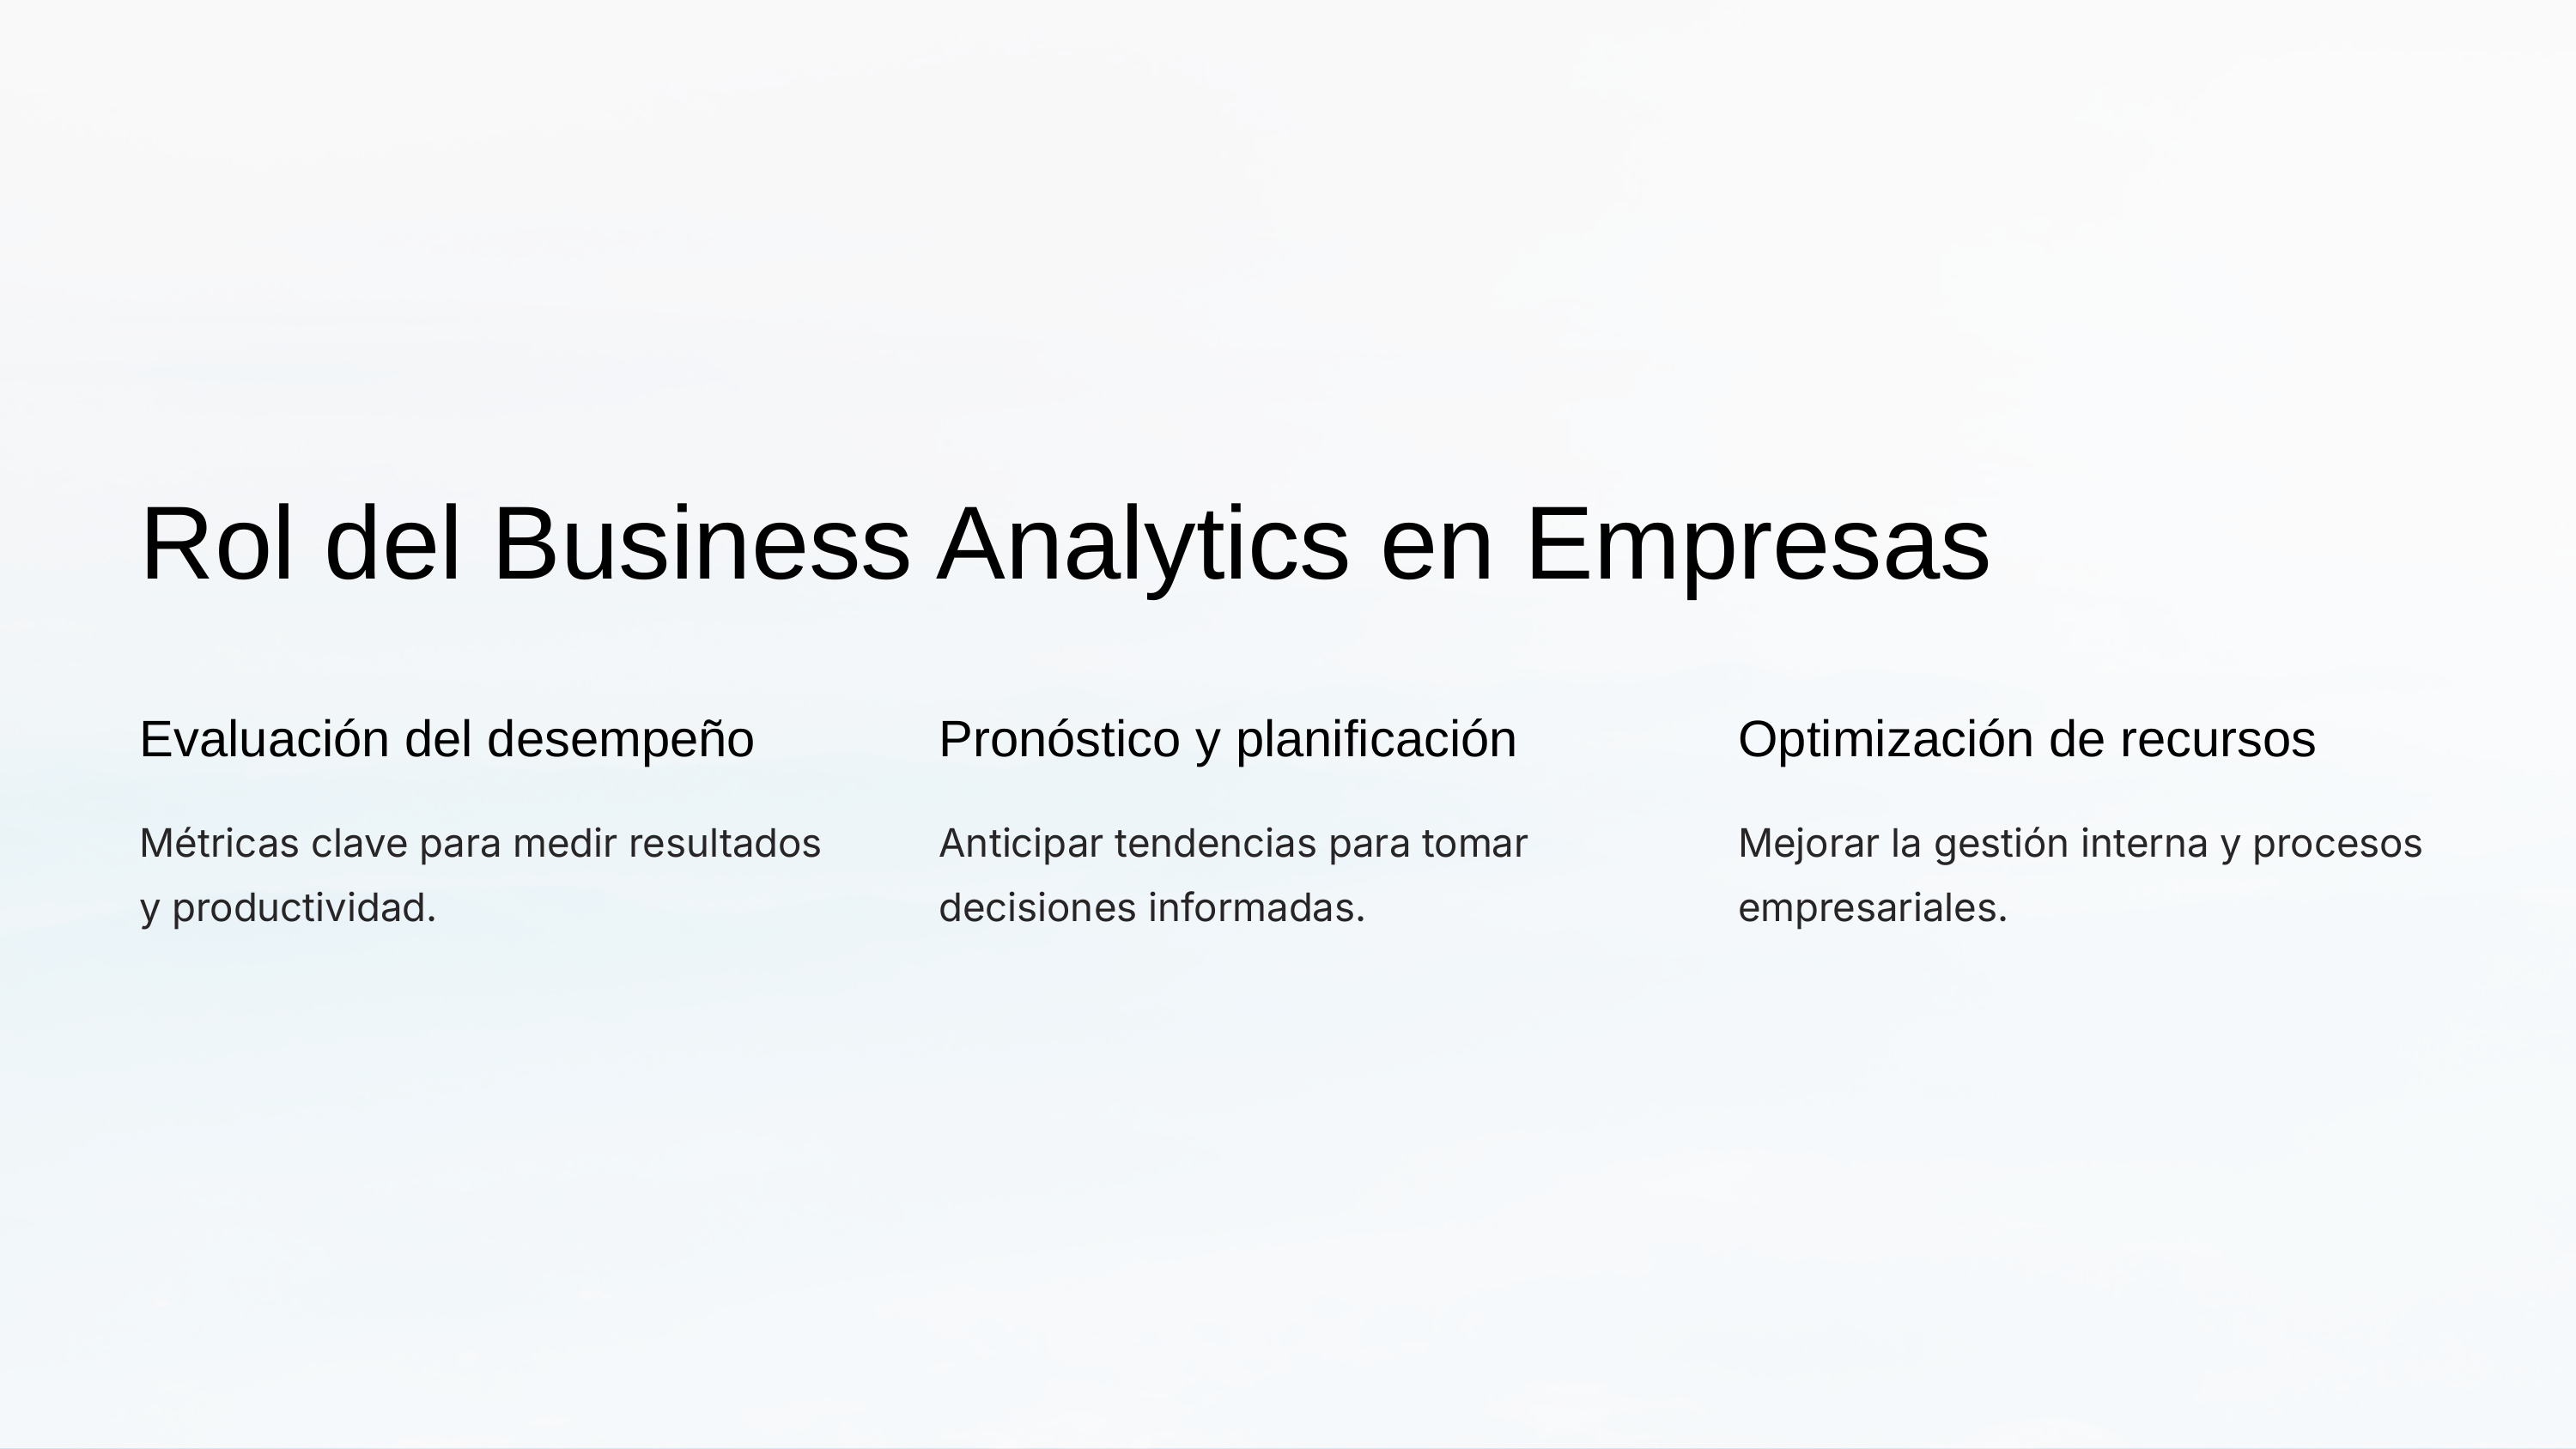

Rol del Business Analytics en Empresas

Evaluación del desempeño

Pronóstico y planificación

Optimización de recursos

Métricas clave para medir resultados y productividad.

Anticipar tendencias para tomar decisiones informadas.

Mejorar la gestión interna y procesos empresariales.